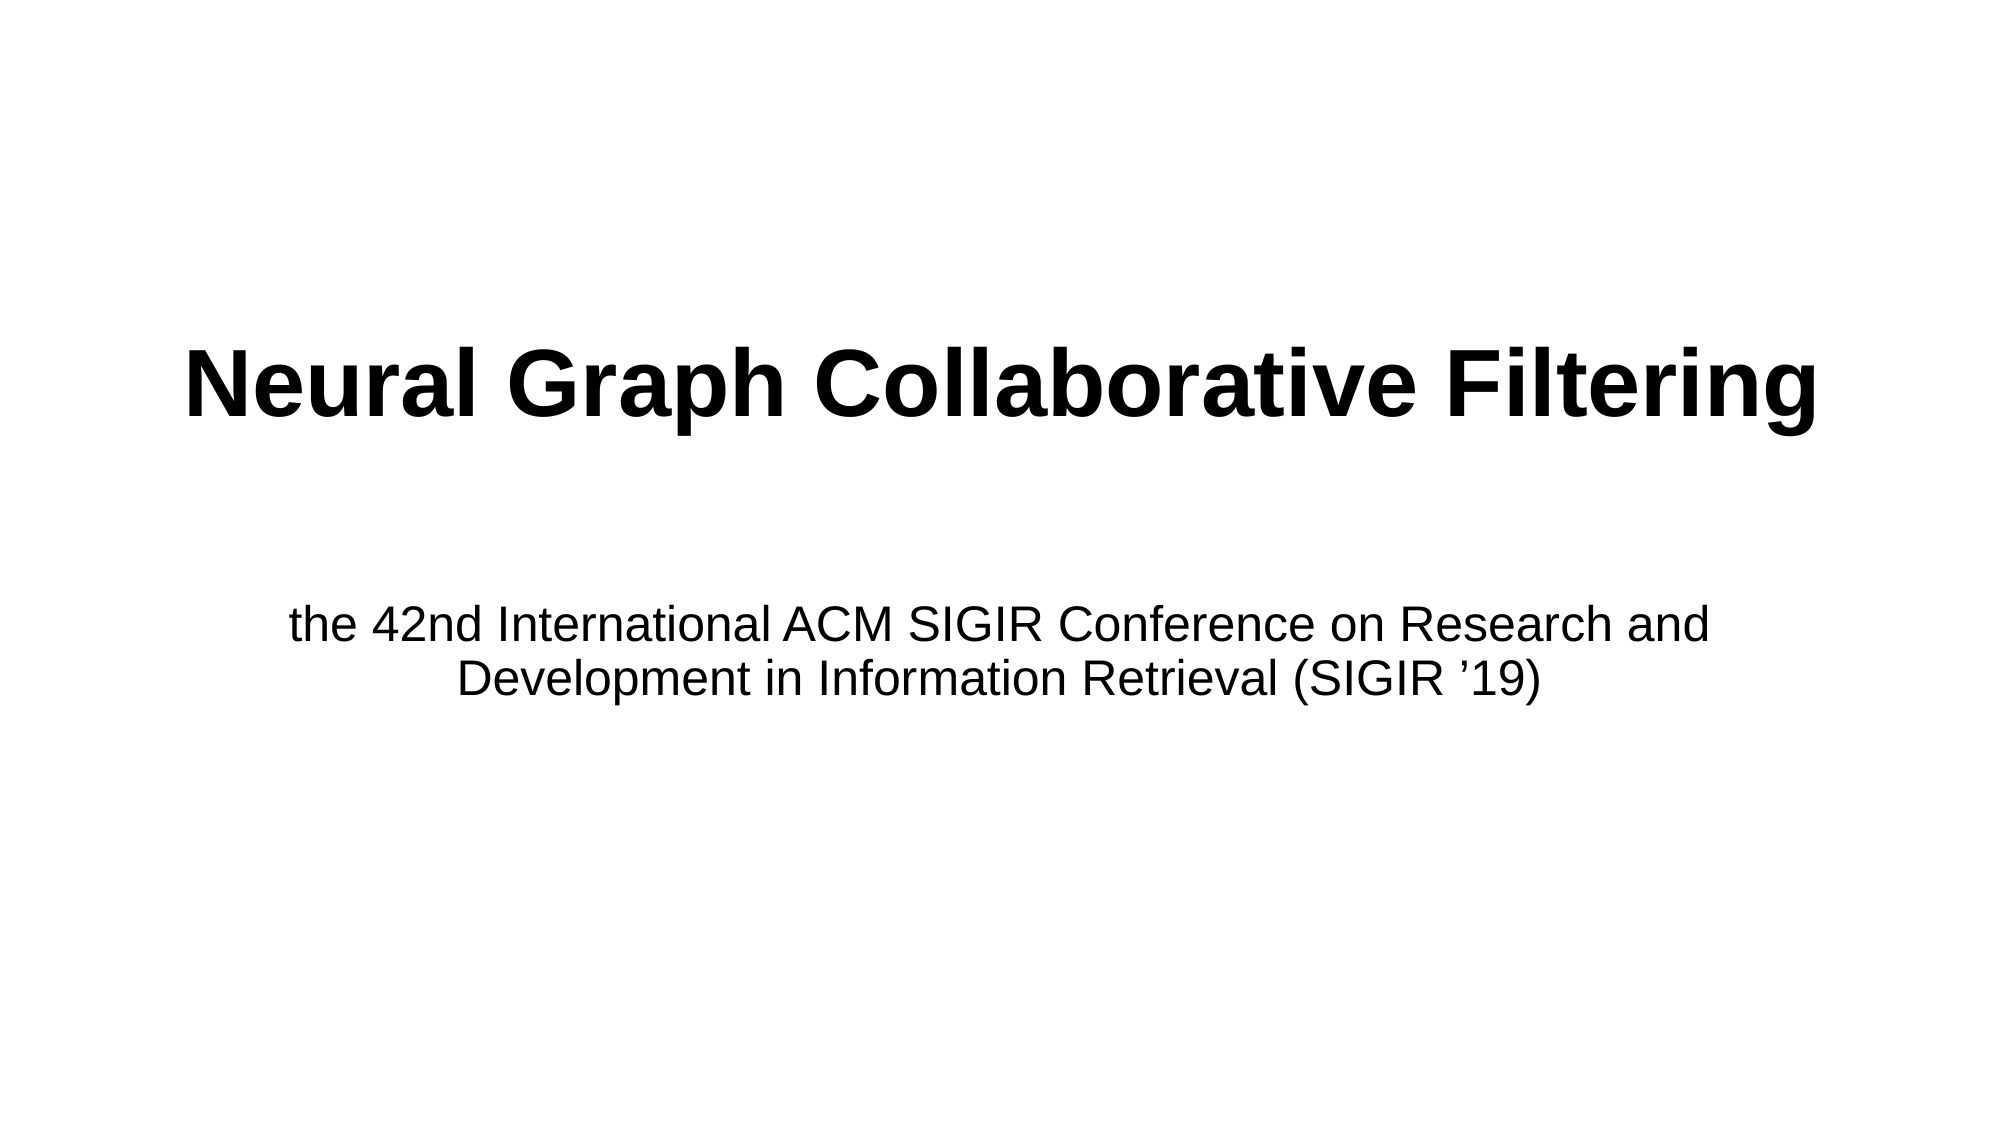

# Neural Graph Collaborative Filtering
the 42nd International ACM SIGIR Conference on Research and Development in Information Retrieval (SIGIR ’19)